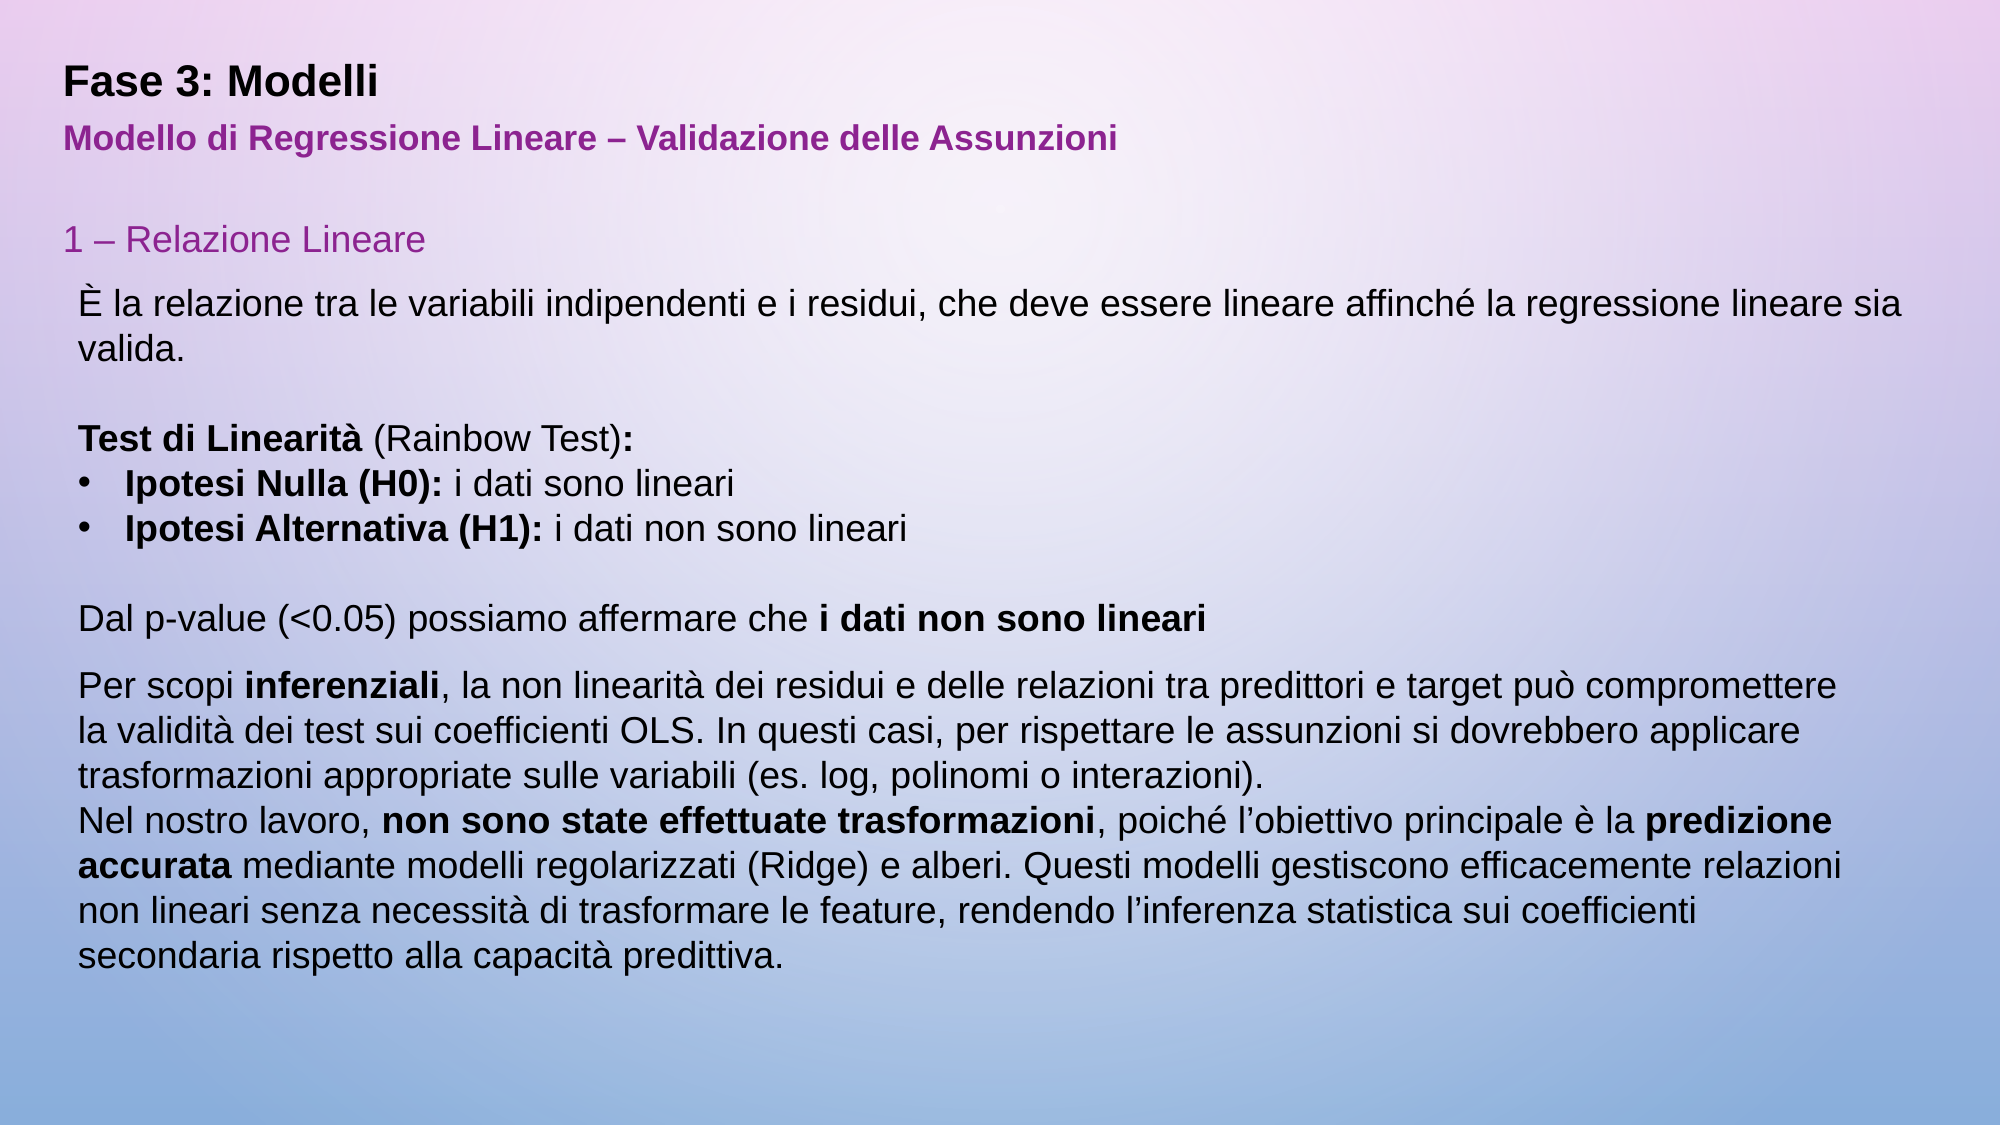

Fase 3: Modelli
Modello di Regressione Lineare – Validazione delle Assunzioni
1 – Relazione Lineare
È la relazione tra le variabili indipendenti e i residui, che deve essere lineare affinché la regressione lineare sia valida.

Test di Linearità (Rainbow Test):
Ipotesi Nulla (H0): i dati sono lineari
Ipotesi Alternativa (H1): i dati non sono lineari

Dal p-value (<0.05) possiamo affermare che i dati non sono lineari
Per scopi inferenziali, la non linearità dei residui e delle relazioni tra predittori e target può compromettere la validità dei test sui coefficienti OLS. In questi casi, per rispettare le assunzioni si dovrebbero applicare trasformazioni appropriate sulle variabili (es. log, polinomi o interazioni).
Nel nostro lavoro, non sono state effettuate trasformazioni, poiché l’obiettivo principale è la predizione accurata mediante modelli regolarizzati (Ridge) e alberi. Questi modelli gestiscono efficacemente relazioni non lineari senza necessità di trasformare le feature, rendendo l’inferenza statistica sui coefficienti secondaria rispetto alla capacità predittiva.